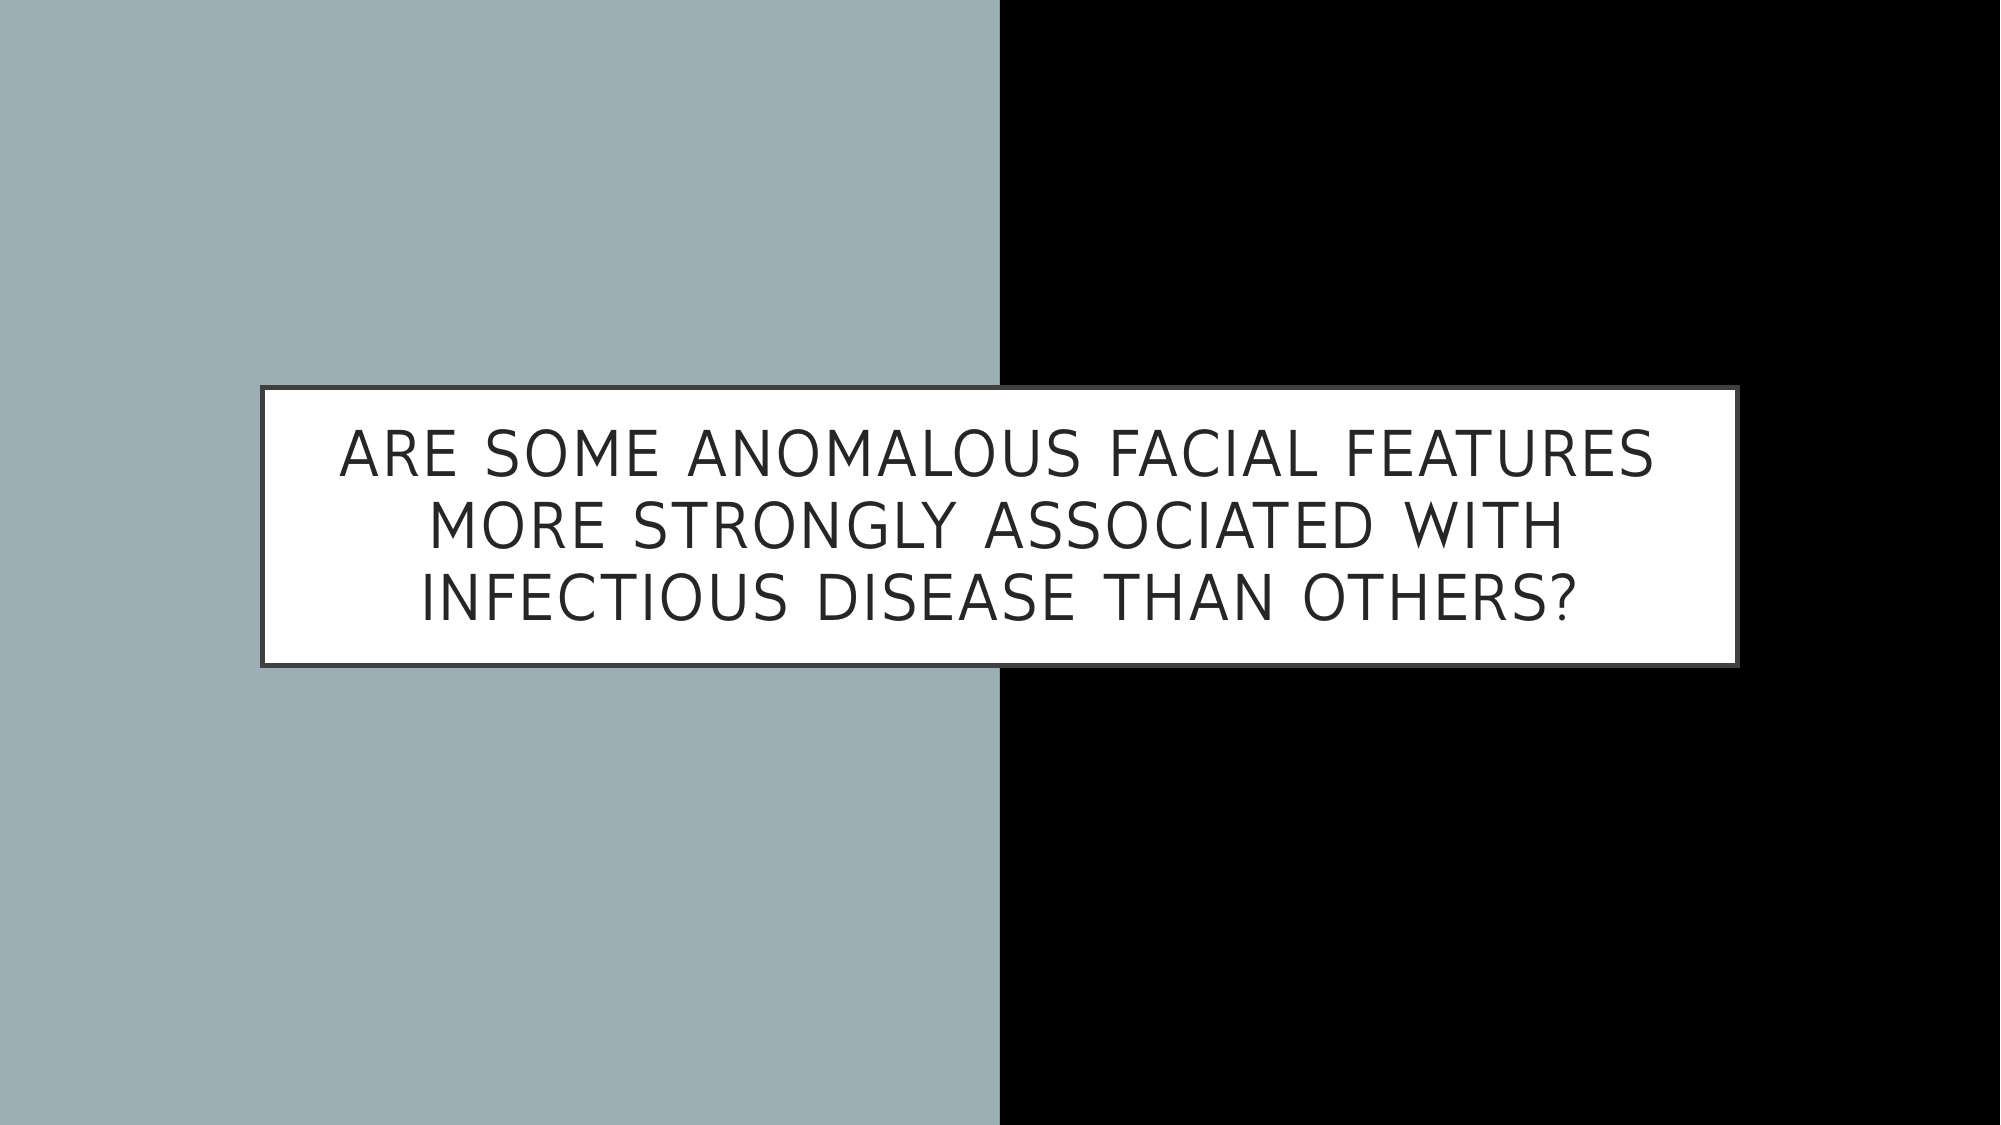

# Are some anomalous facial features more strongly associated with infectious disease than others?